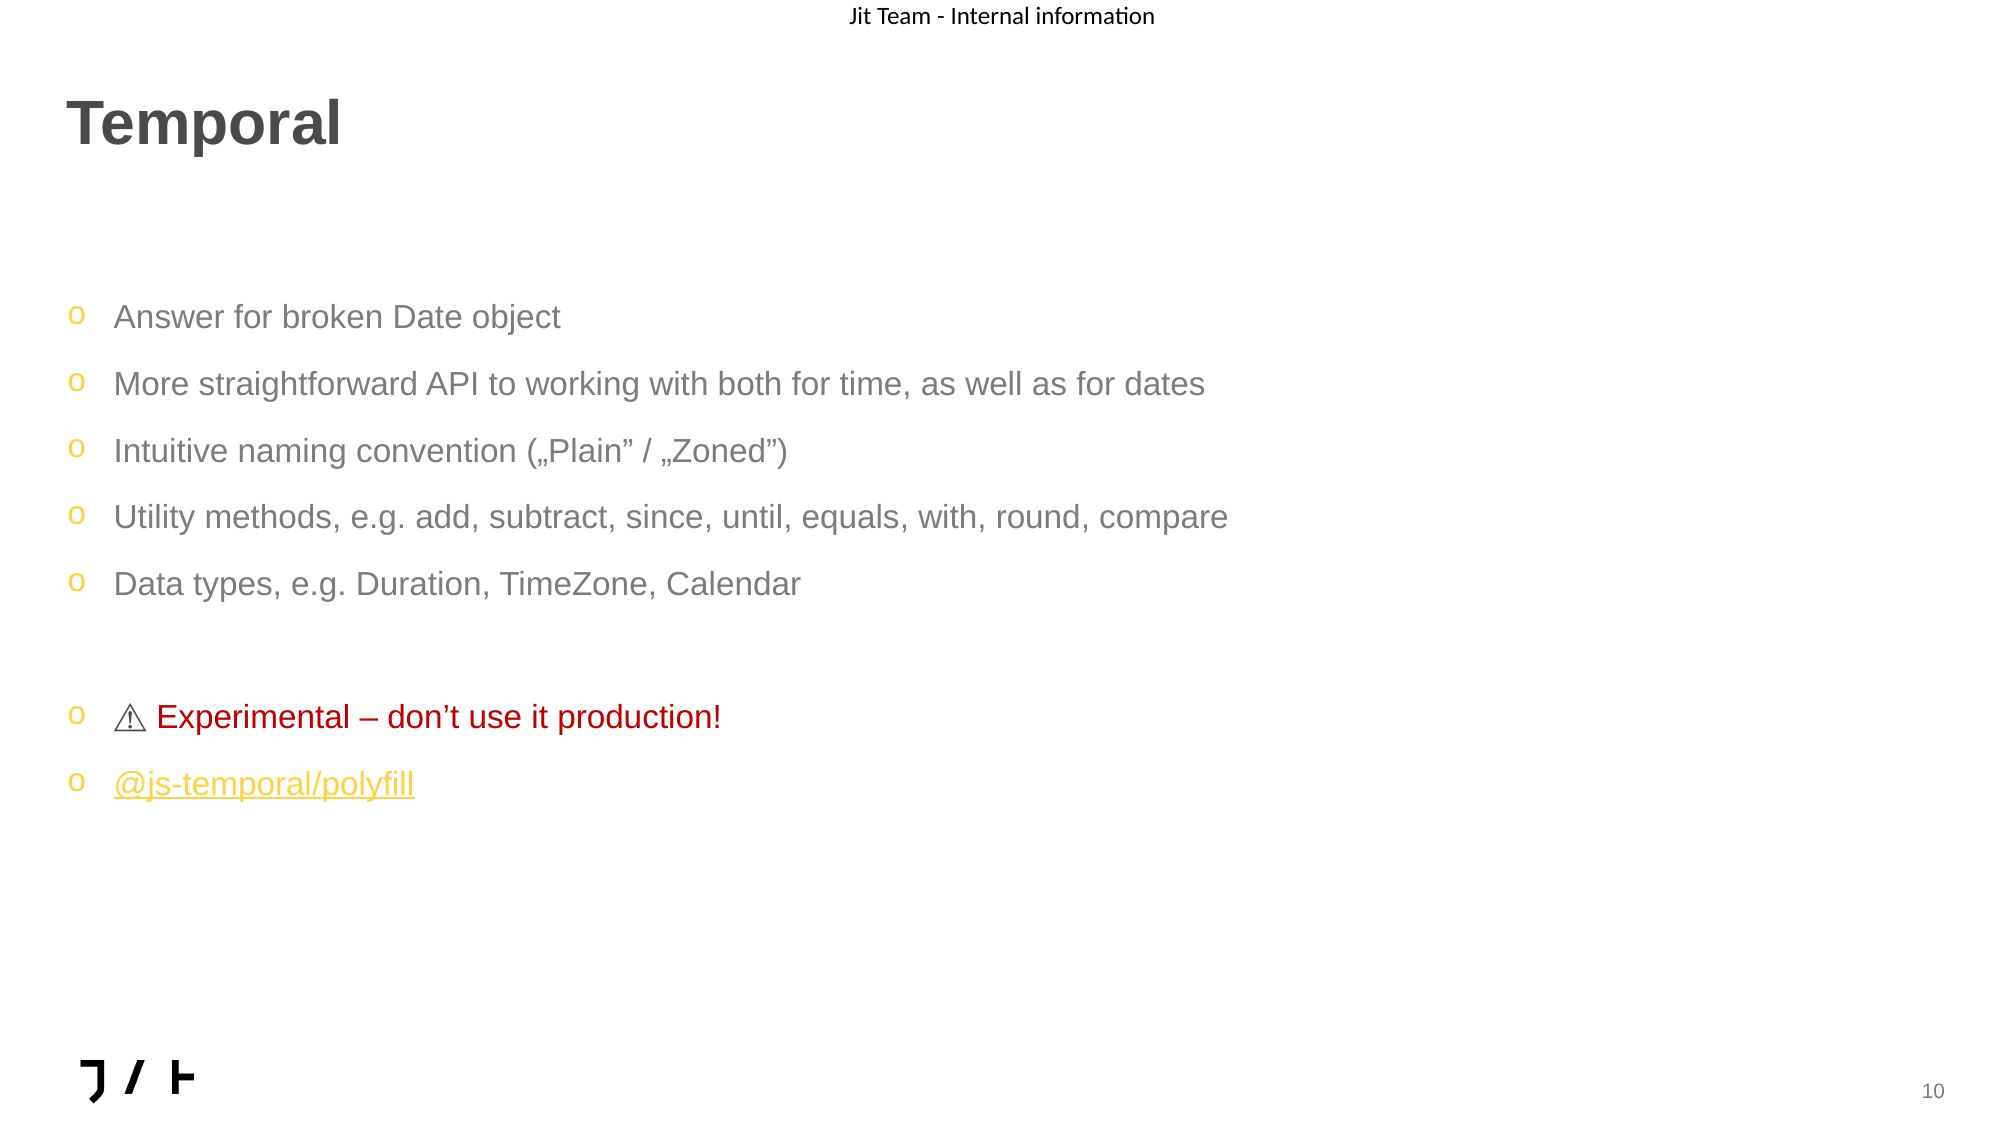

# Temporal
Answer for broken Date object
More straightforward API to working with both for time, as well as for dates
Intuitive naming convention („Plain” / „Zoned”)
Utility methods, e.g. add, subtract, since, until, equals, with, round, compare
Data types, e.g. Duration, TimeZone, Calendar
⚠️ Experimental – don’t use it production!
@js-temporal/polyfill
10